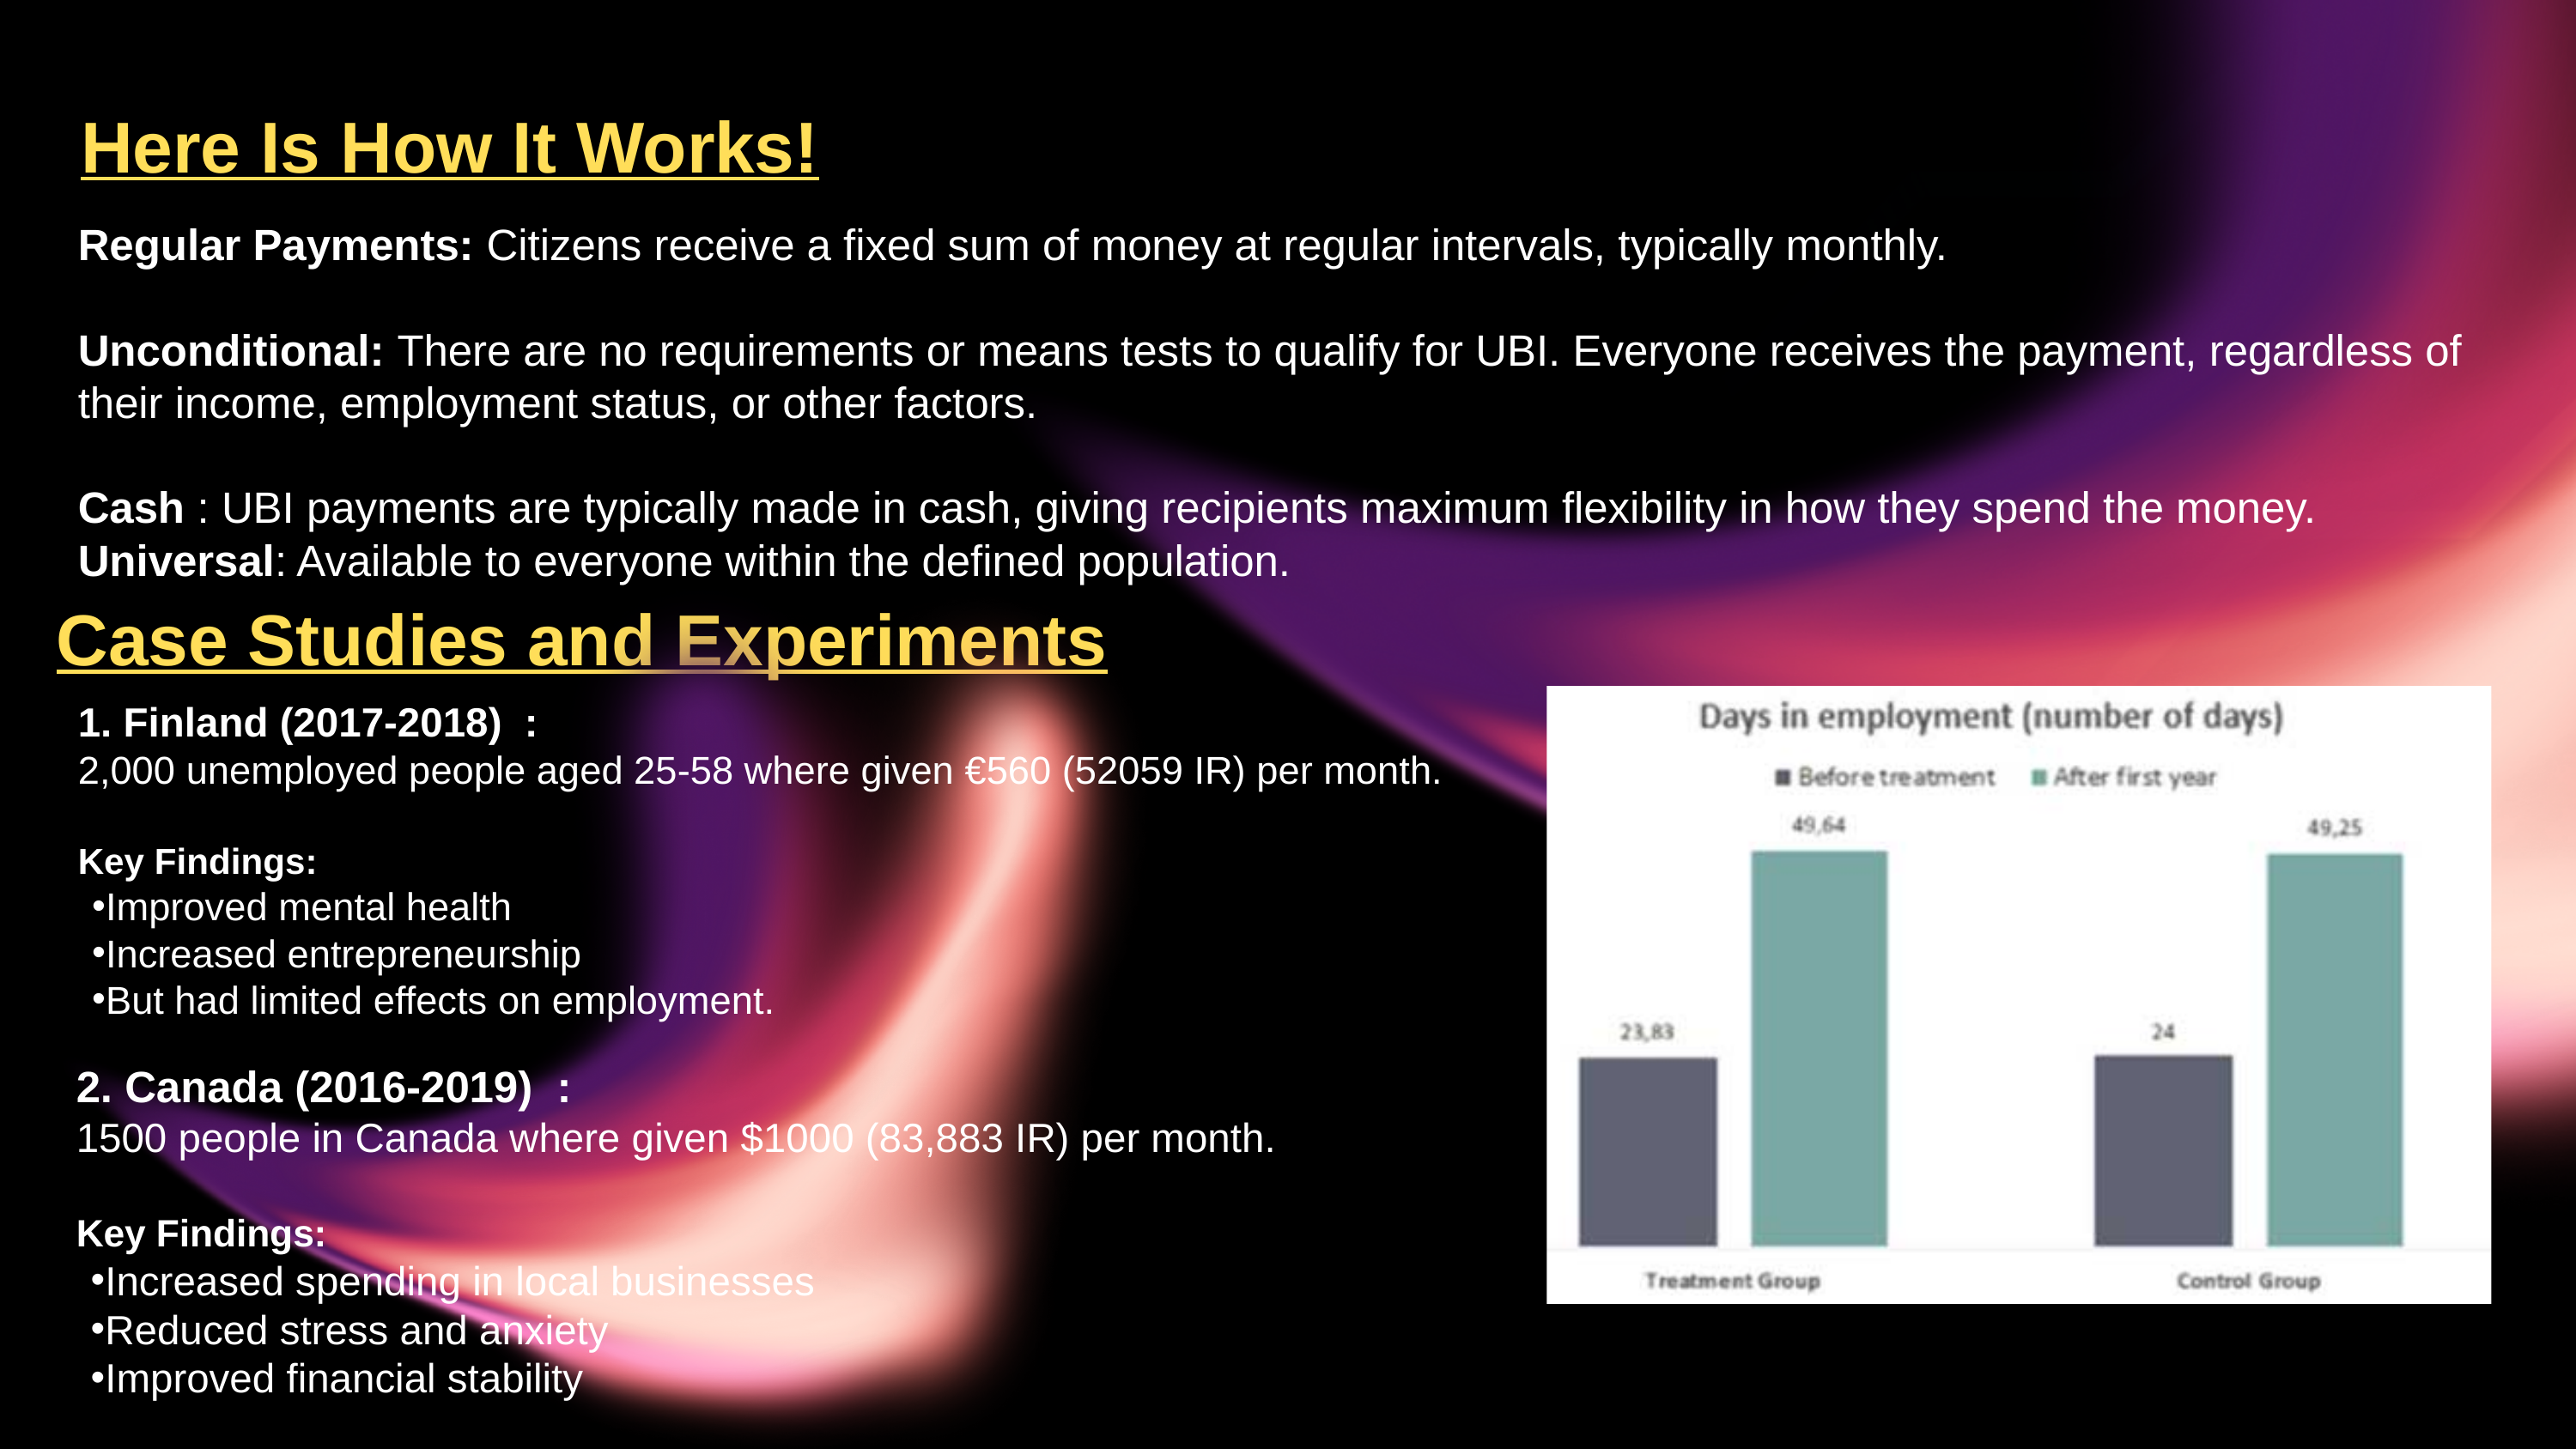

Here Is How It Works!

Regular Payments: Citizens receive a fixed sum of money at regular intervals, typically monthly.

Unconditional: There are no requirements or means tests to qualify for UBI. Everyone receives the payment, regardless of their income, employment status, or other factors.

Cash : UBI payments are typically made in cash, giving recipients maximum flexibility in how they spend the money.
Universal: Available to everyone within the defined population.

Case Studies and Experiments

1. Finland (2017-2018)  :
2,000 unemployed people aged 25-58 where given €560 (52059 IR) per month.

Key Findings:
Improved mental health
Increased entrepreneurship
But had limited effects on employment.
2. Canada (2016-2019)  :
1500 people in Canada where given $1000 (83,883 IR) per month.

Key Findings:
Increased spending in local businesses
Reduced stress and anxiety
Improved financial stability